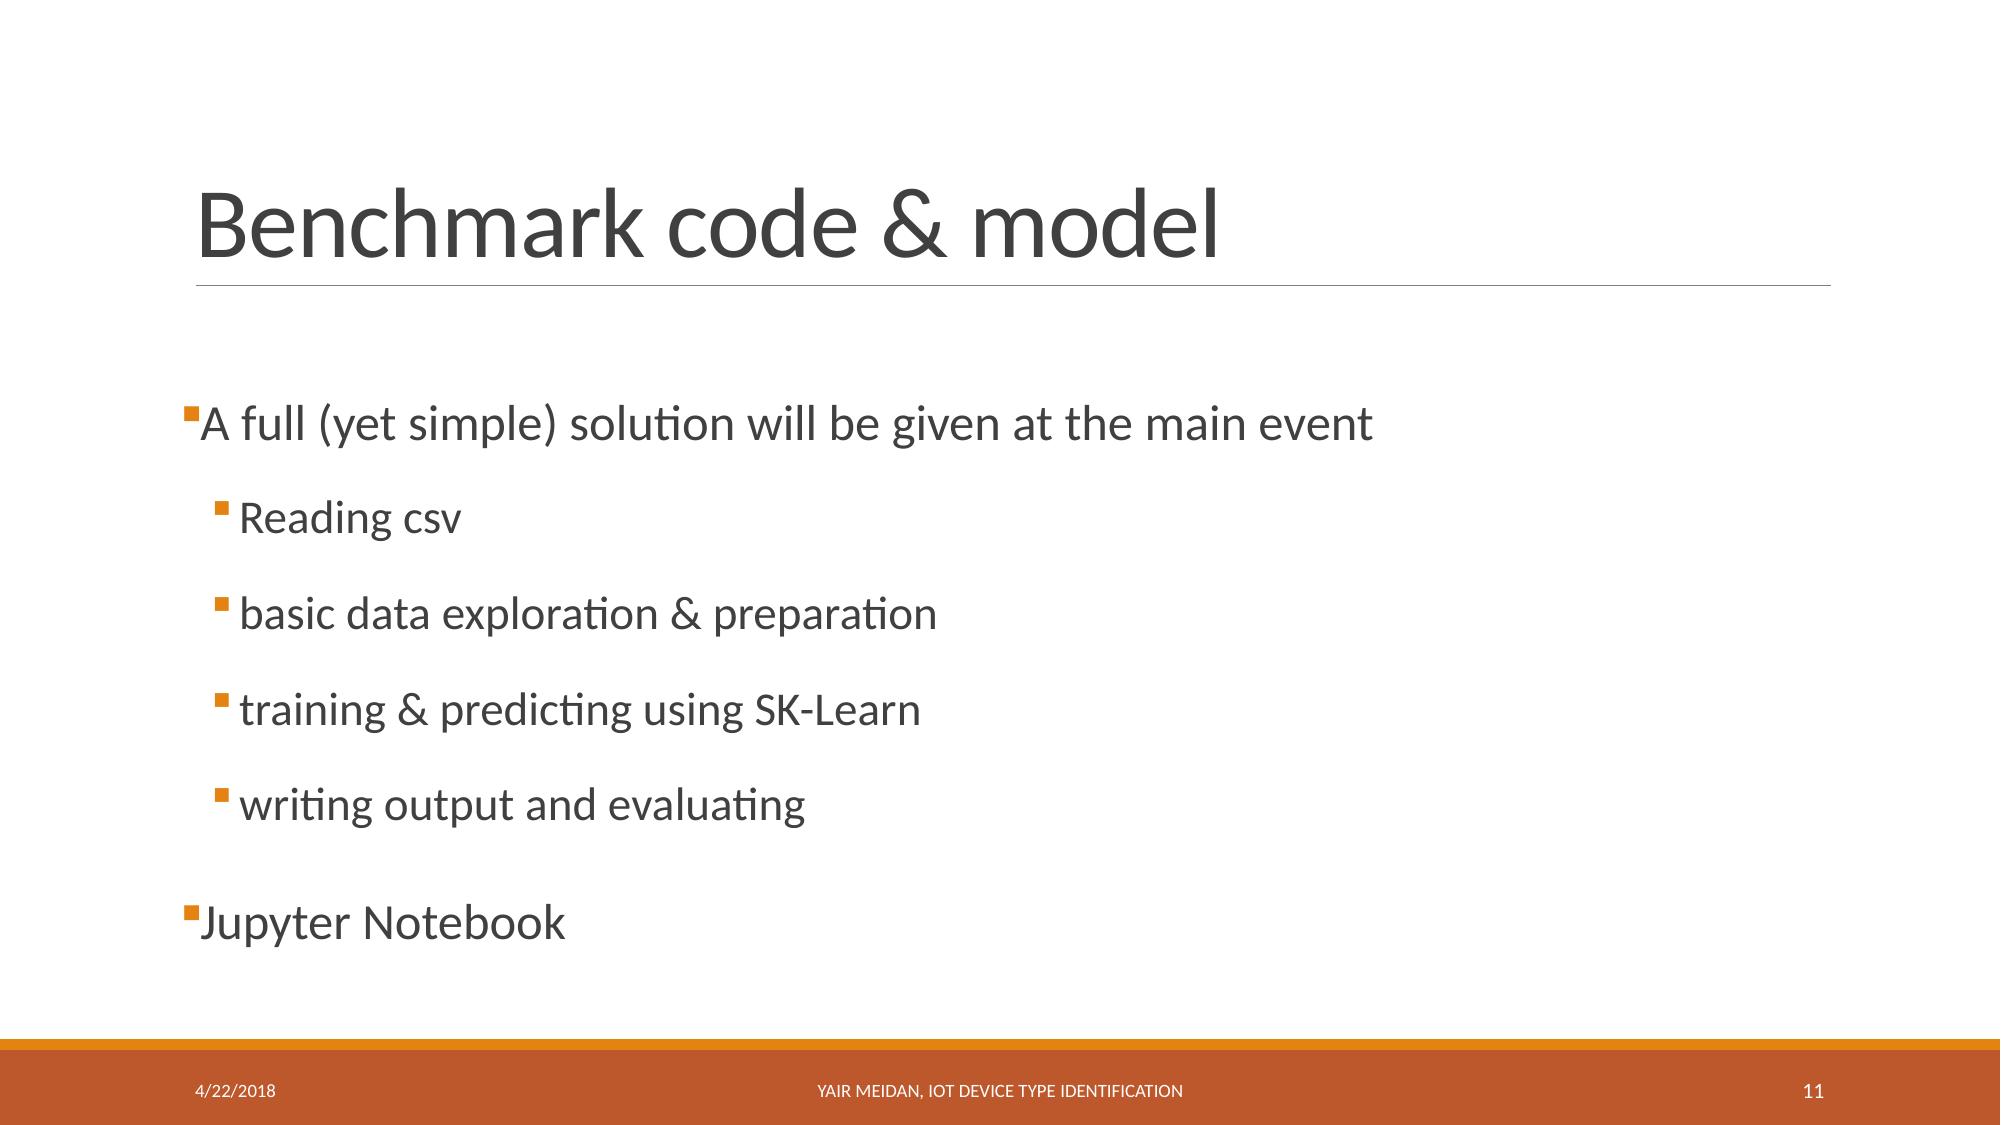

# Benchmark code & model
A full (yet simple) solution will be given at the main event
Reading csv
basic data exploration & preparation
training & predicting using SK-Learn
writing output and evaluating
Jupyter Notebook
4/22/2018
Yair Meidan, IoT device type identification
11